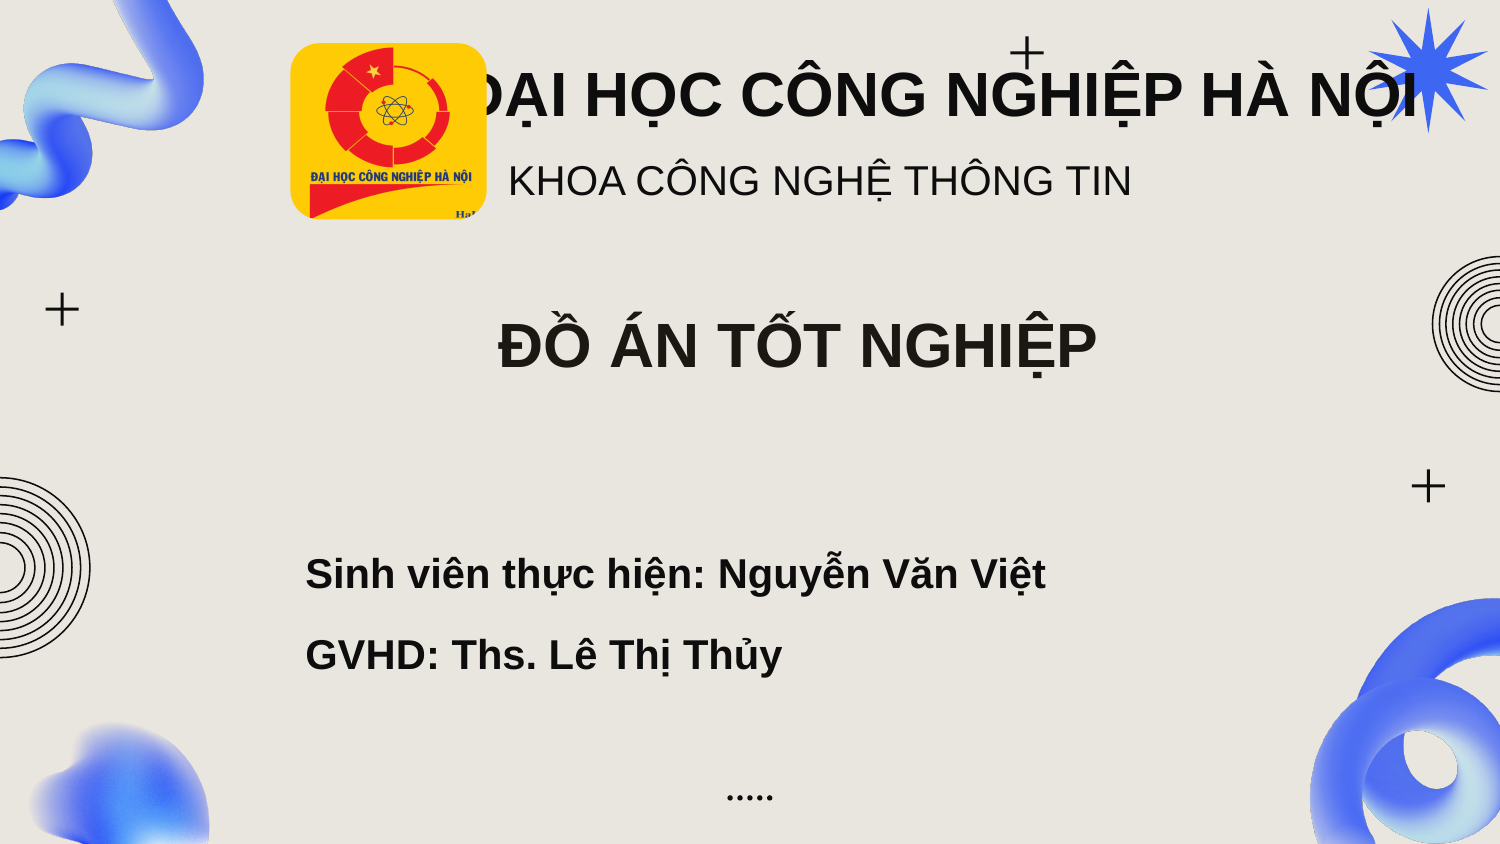

# ĐẠI HỌC CÔNG NGHIỆP HÀ NỘI

KHOA CÔNG NGHỆ THÔNG TIN
ĐỒ ÁN TỐT NGHIỆP
Sinh viên thực hiện: Nguyễn Văn Việt
GVHD: Ths. Lê Thị Thủy